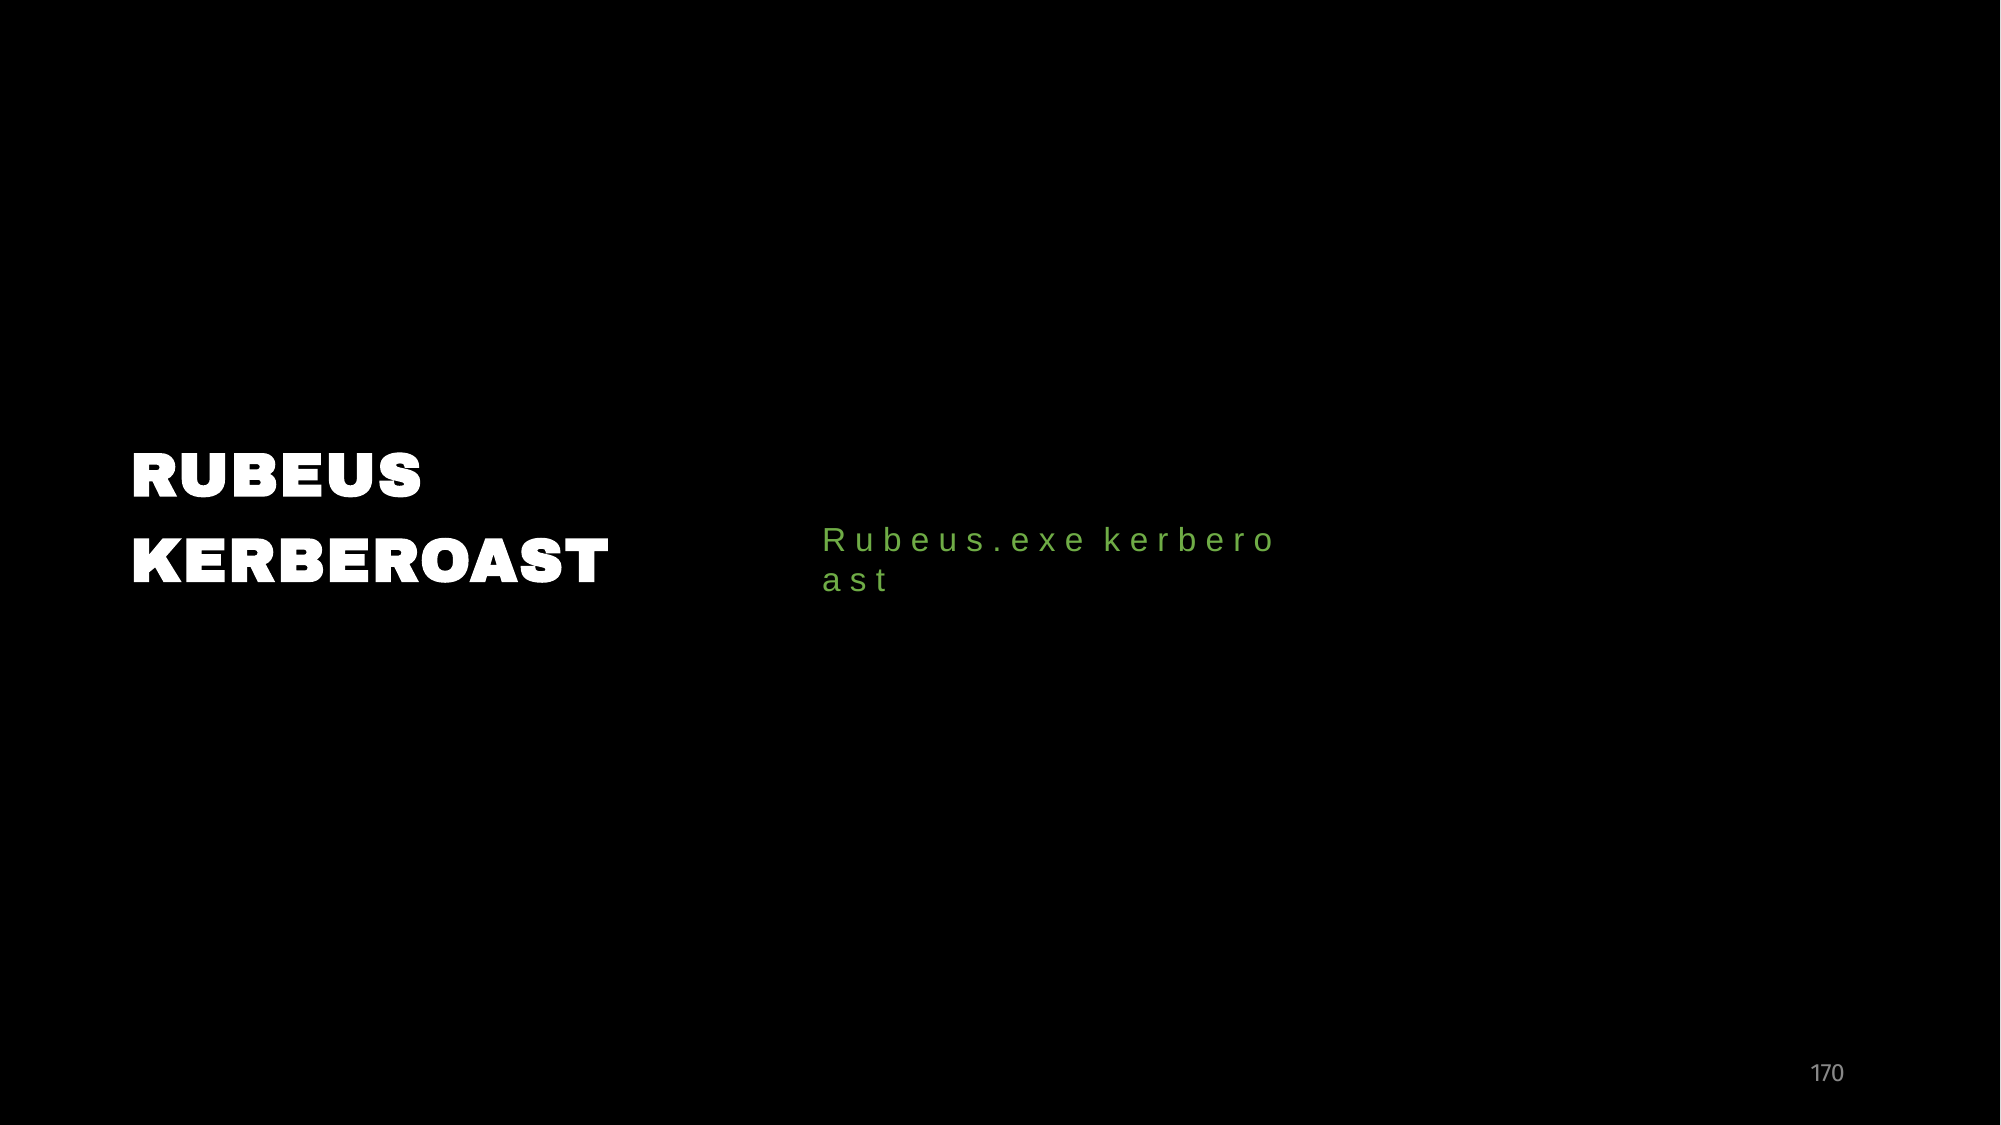

# RUBEUS KERBEROAST
R u b e u s . e x e  k e r b e r o a s t
170